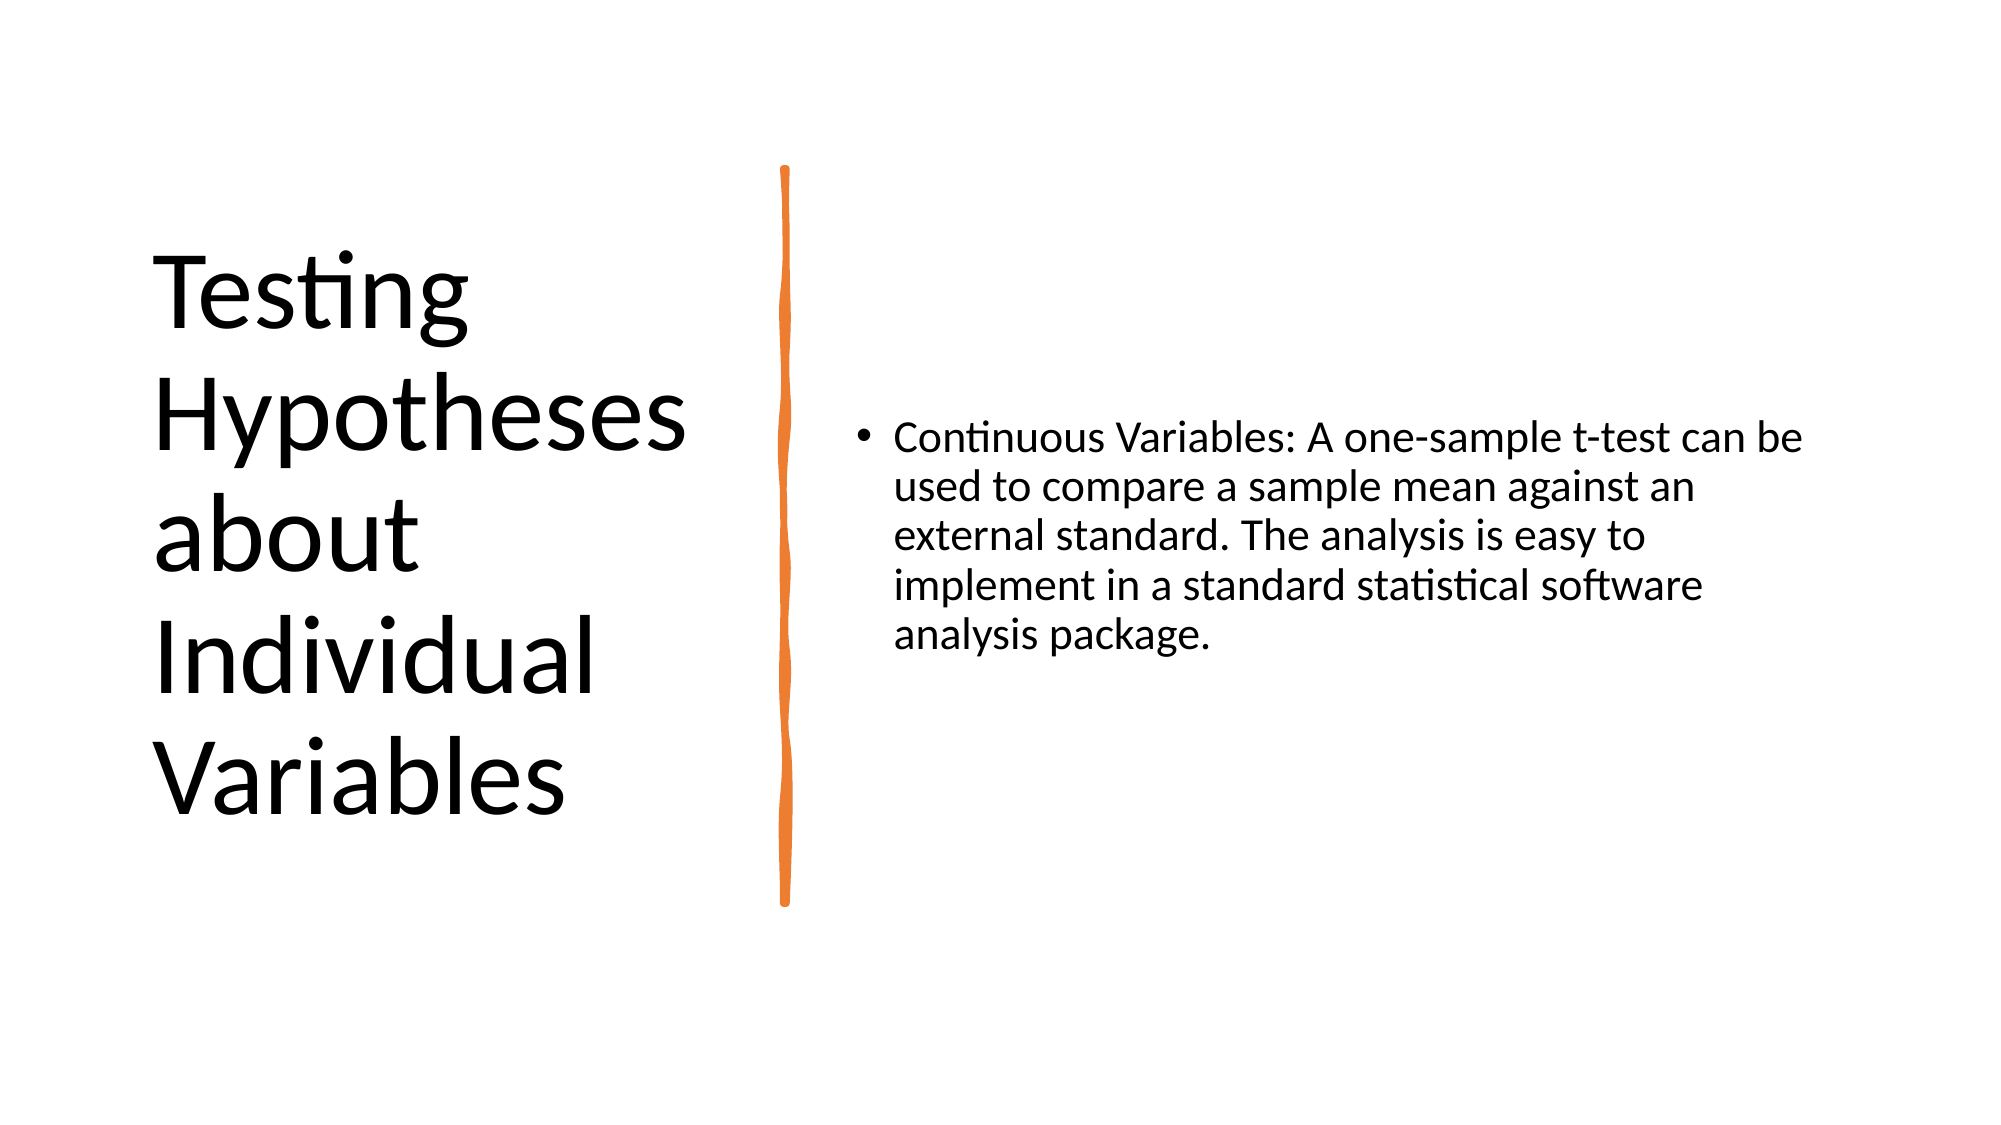

# Testing Hypotheses about Individual Variables
Continuous Variables: A one-sample t-test can be used to compare a sample mean against an external standard. The analysis is easy to implement in a standard statistical software analysis package.